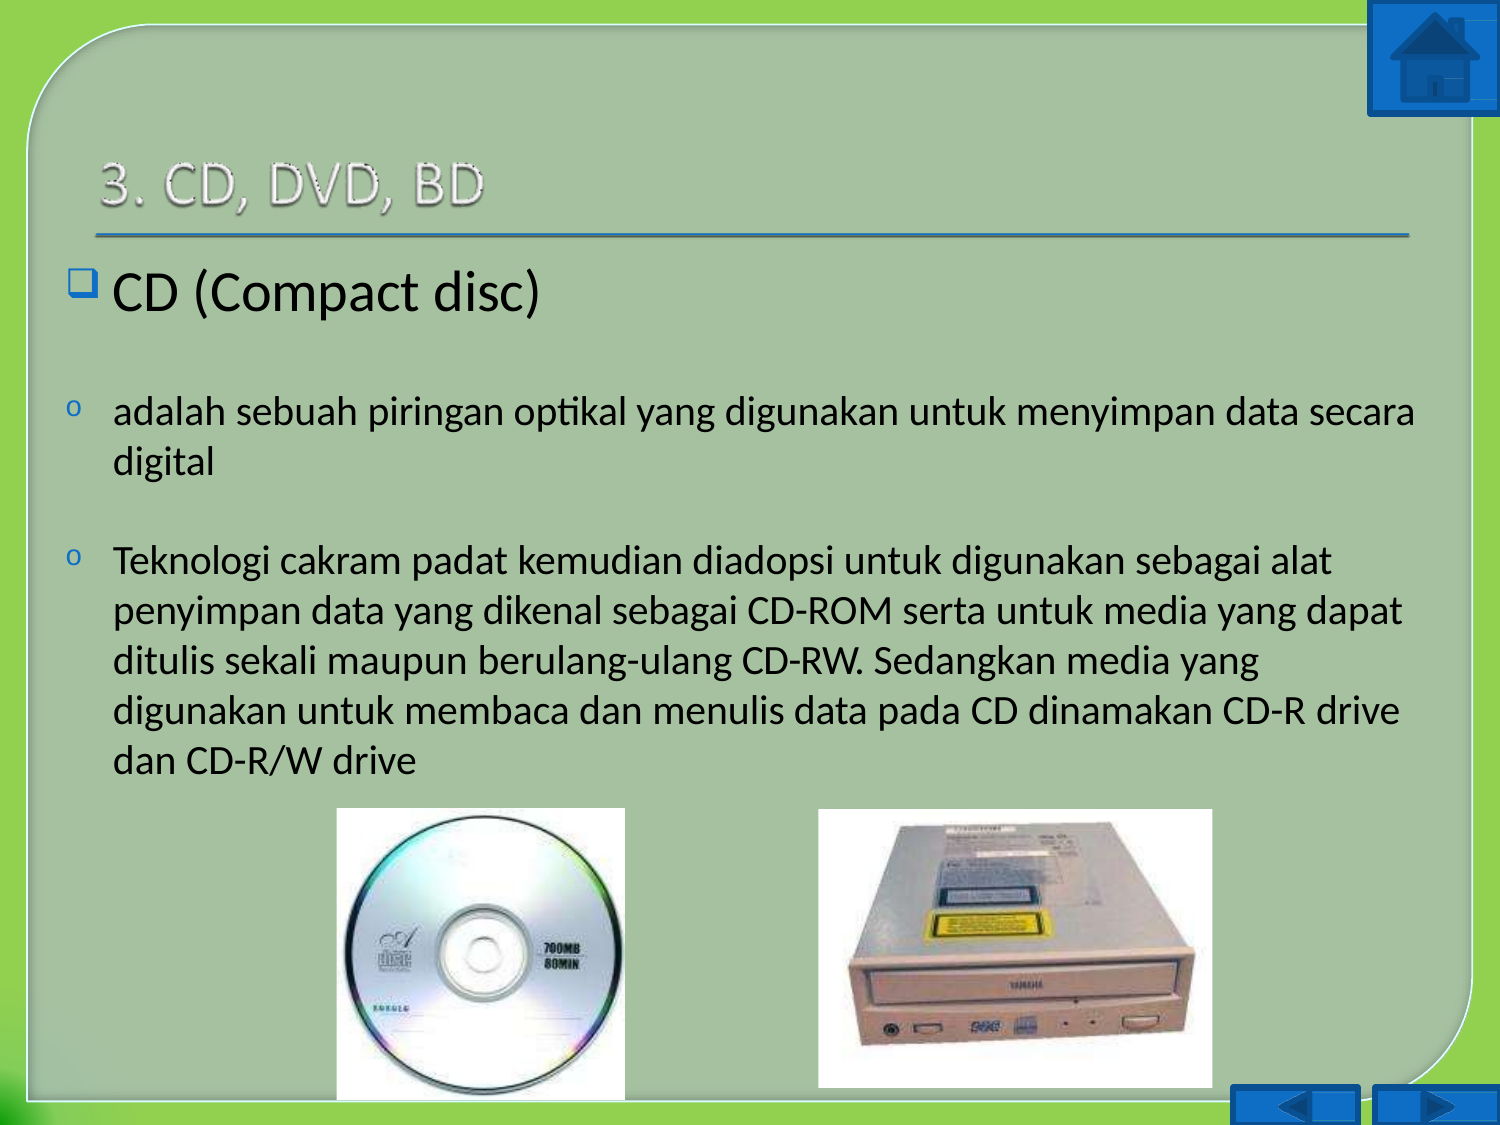

CD (Compact disc)

adalah sebuah piringan optikal yang digunakan untuk menyimpan data secara  digital

Teknologi cakram padat kemudian diadopsi untuk digunakan sebagai alat  penyimpan data yang dikenal sebagai CD-ROM serta untuk media yang dapat  ditulis sekali maupun berulang-ulang CD-RW. Sedangkan media yang  digunakan untuk membaca dan menulis data pada CD dinamakan CD-R drive  dan CD-R/W drive